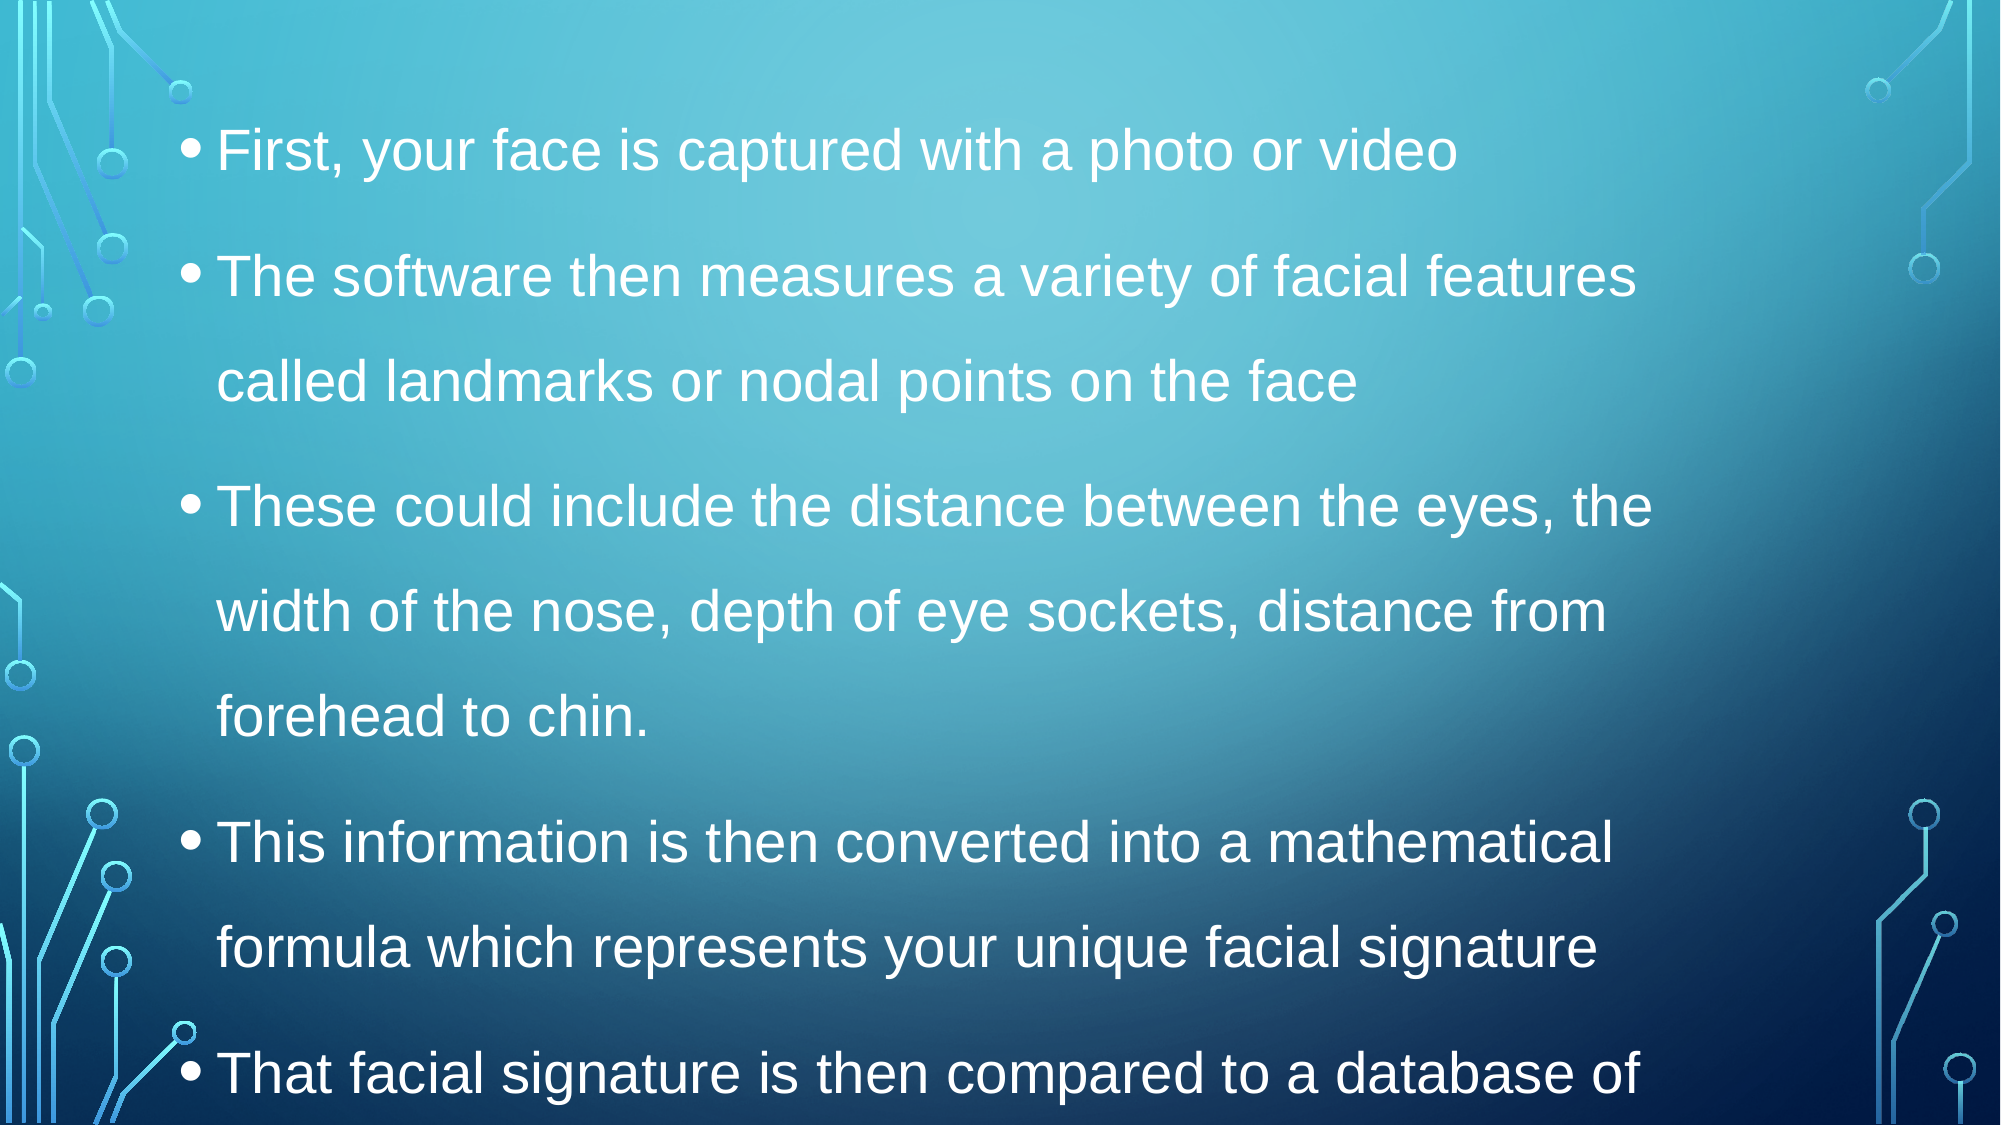

First, your face is captured with a photo or video
The software then measures a variety of facial features called landmarks or nodal points on the face
These could include the distance between the eyes, the width of the nose, depth of eye sockets, distance from forehead to chin.
This information is then converted into a mathematical formula which represents your unique facial signature
That facial signature is then compared to a database of known faces